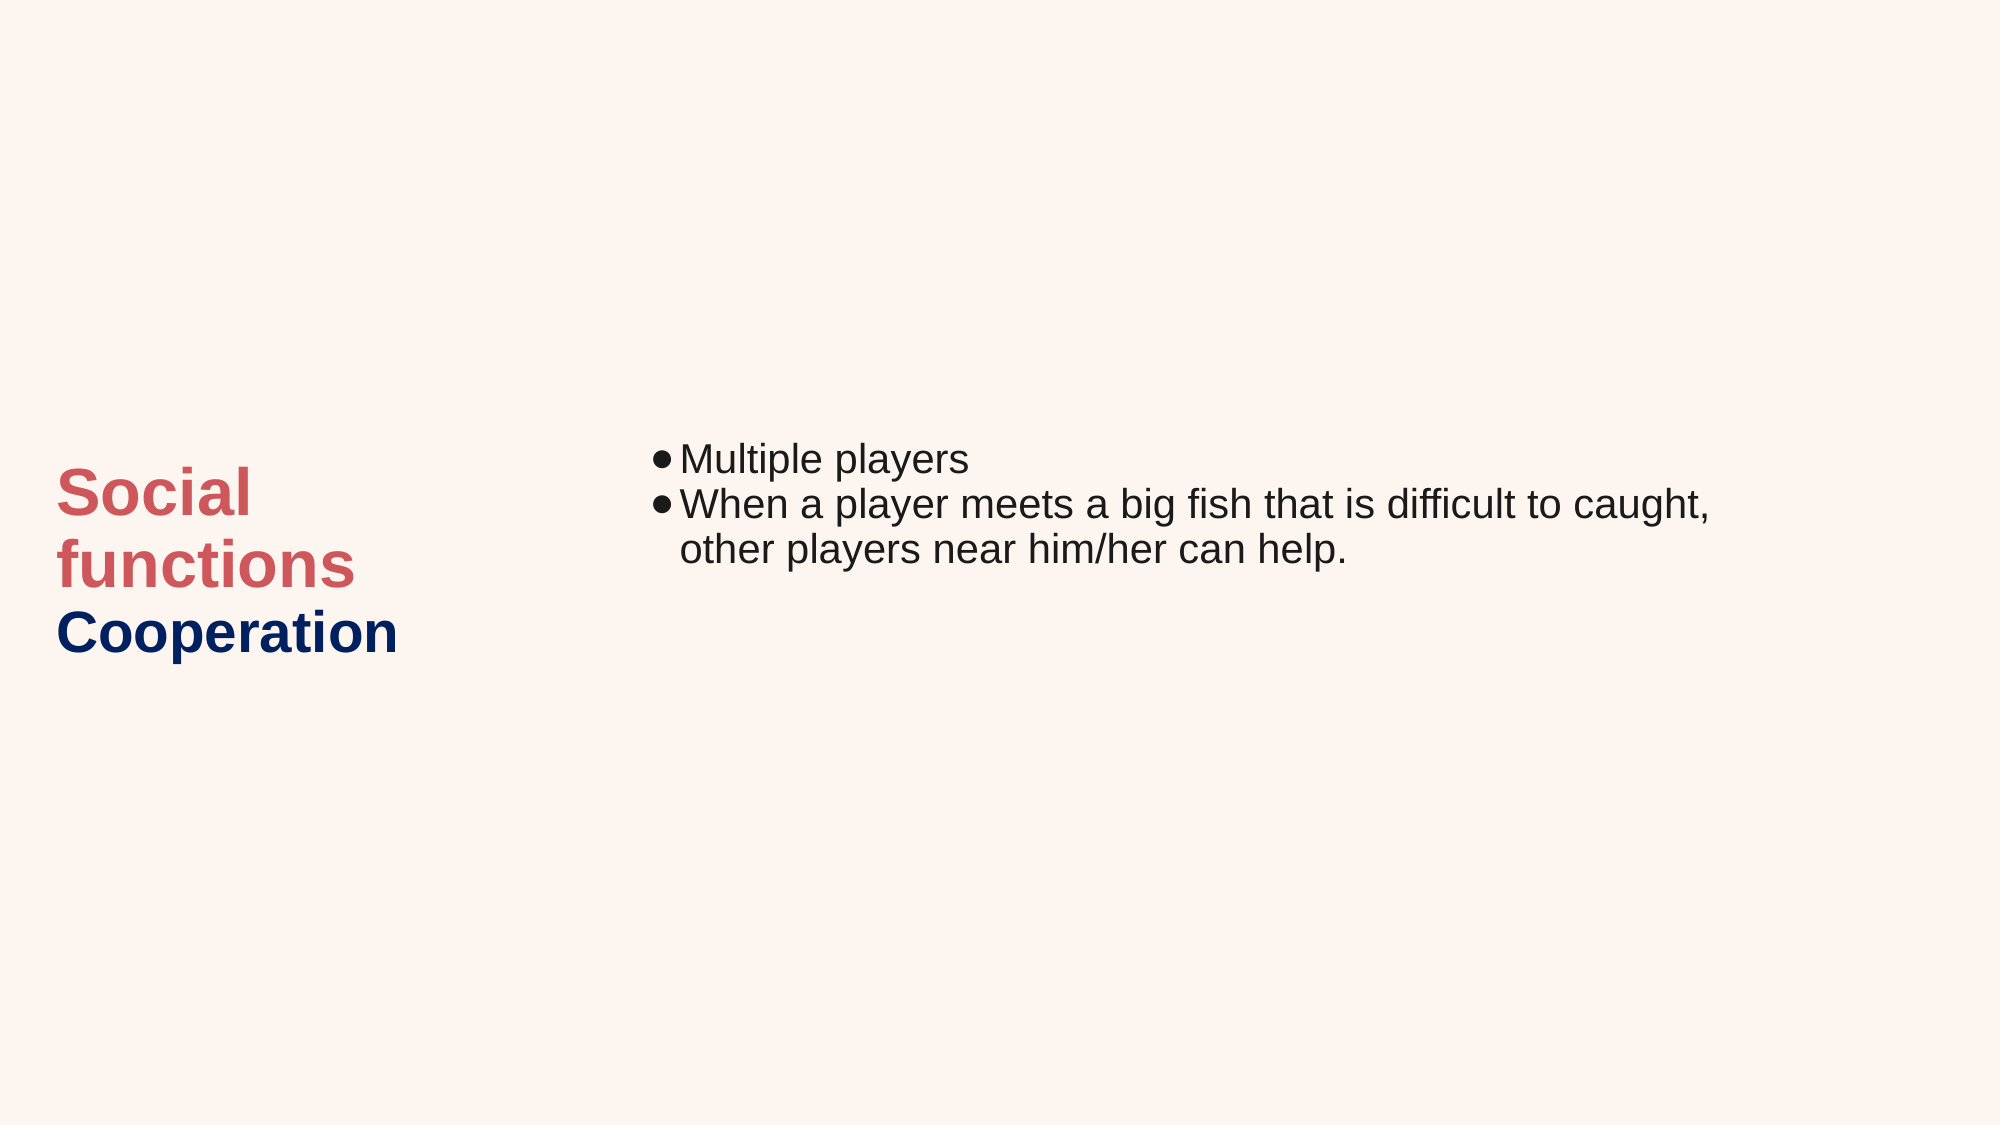

Multiple players
When a player meets a big fish that is difficult to caught,
other players near him/her can help.

# Social functions Cooperation